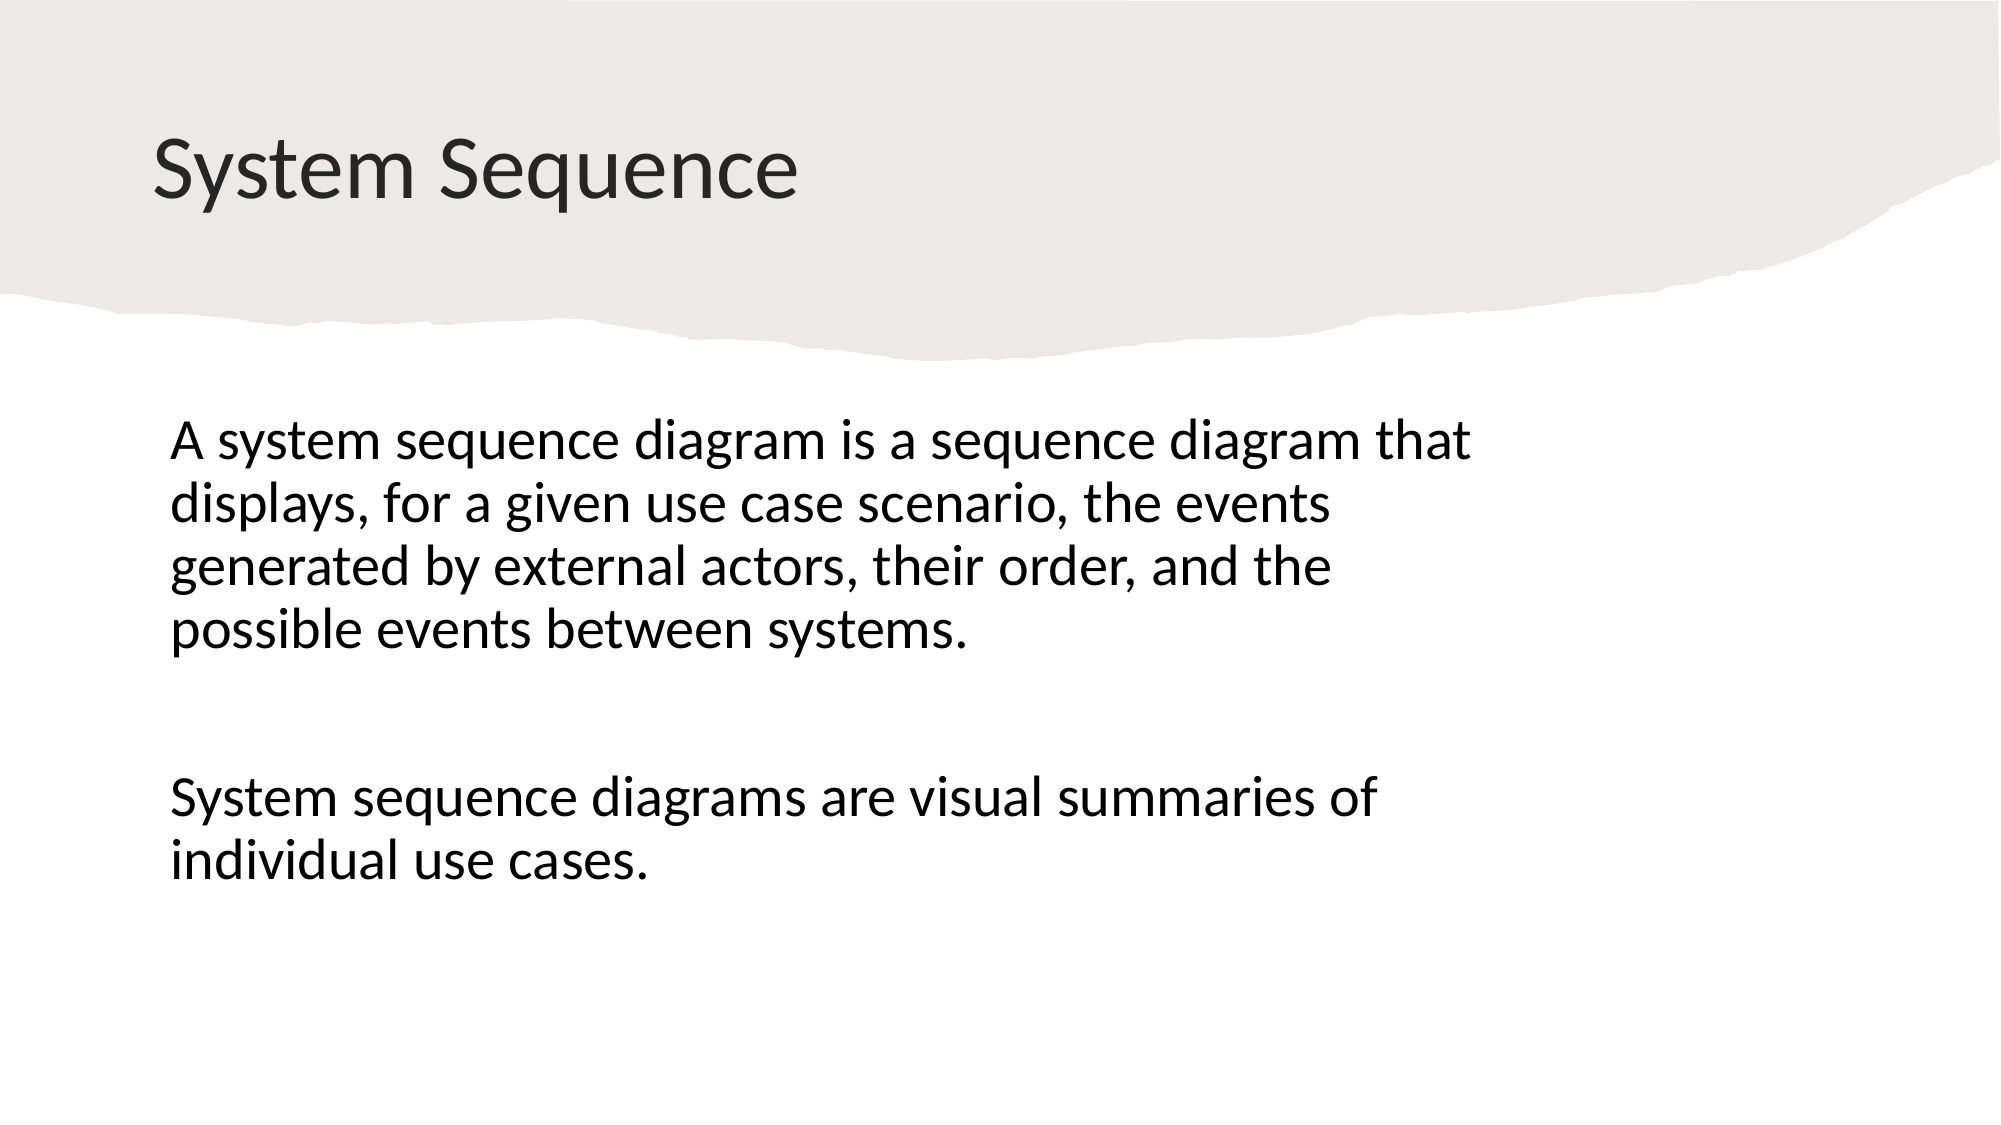

# System Sequence
A system sequence diagram is a sequence diagram that displays, for a given use case scenario, the events generated by external actors, their order, and the possible events between systems.

System sequence diagrams are visual summaries of individual use cases.